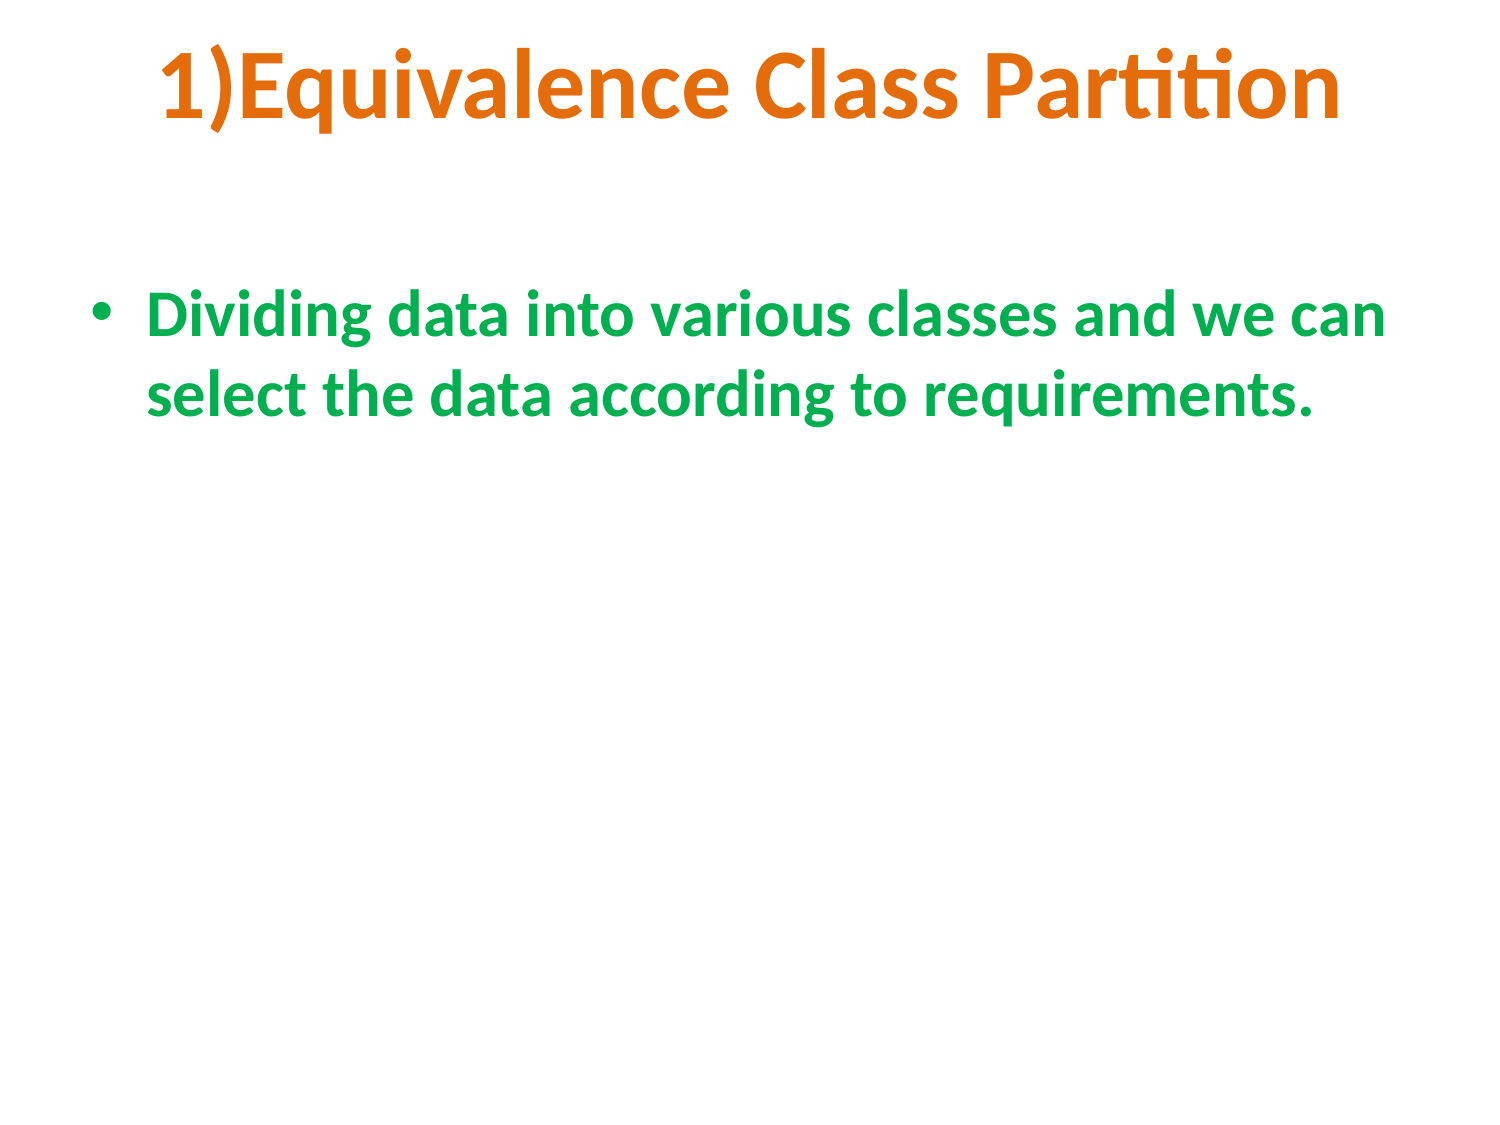

# 1)Equivalence Class Partition
Dividing data into various classes and we can select the data according to requirements.